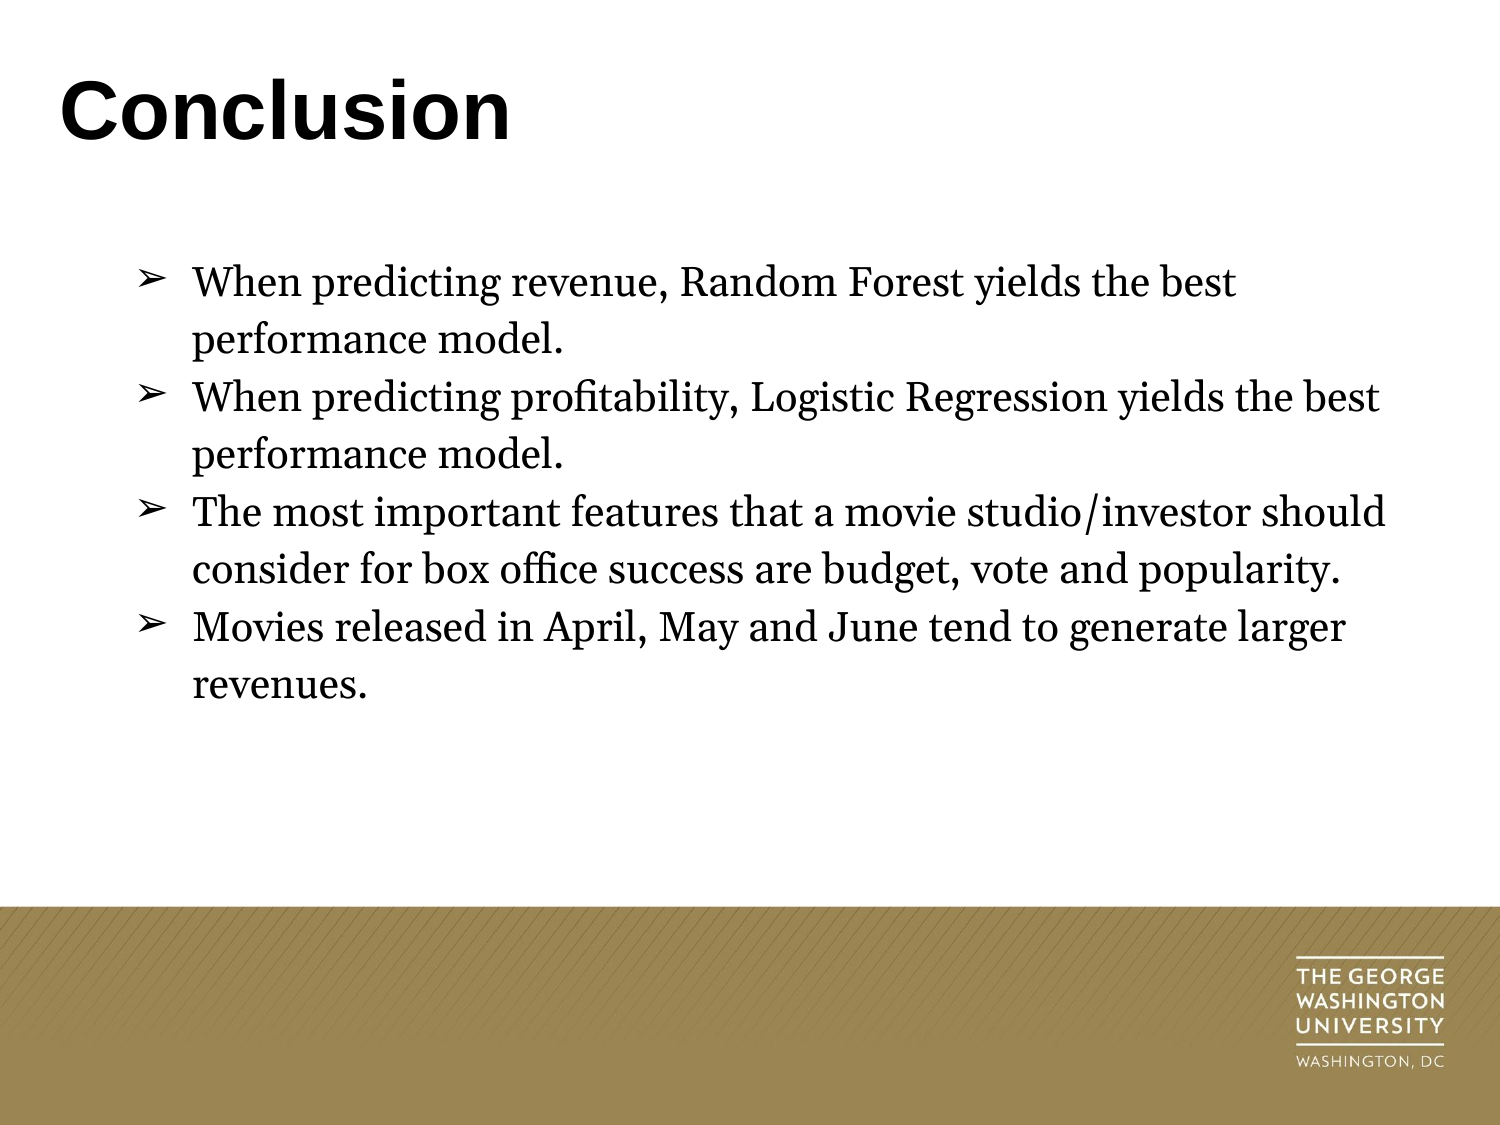

# Conclusion
When predicting revenue, Random Forest yields the best performance model.
When predicting profitability, Logistic Regression yields the best performance model.
The most important features that a movie studio/investor should consider for box office success are budget, vote and popularity.
Movies released in April, May and June tend to generate larger  revenues.